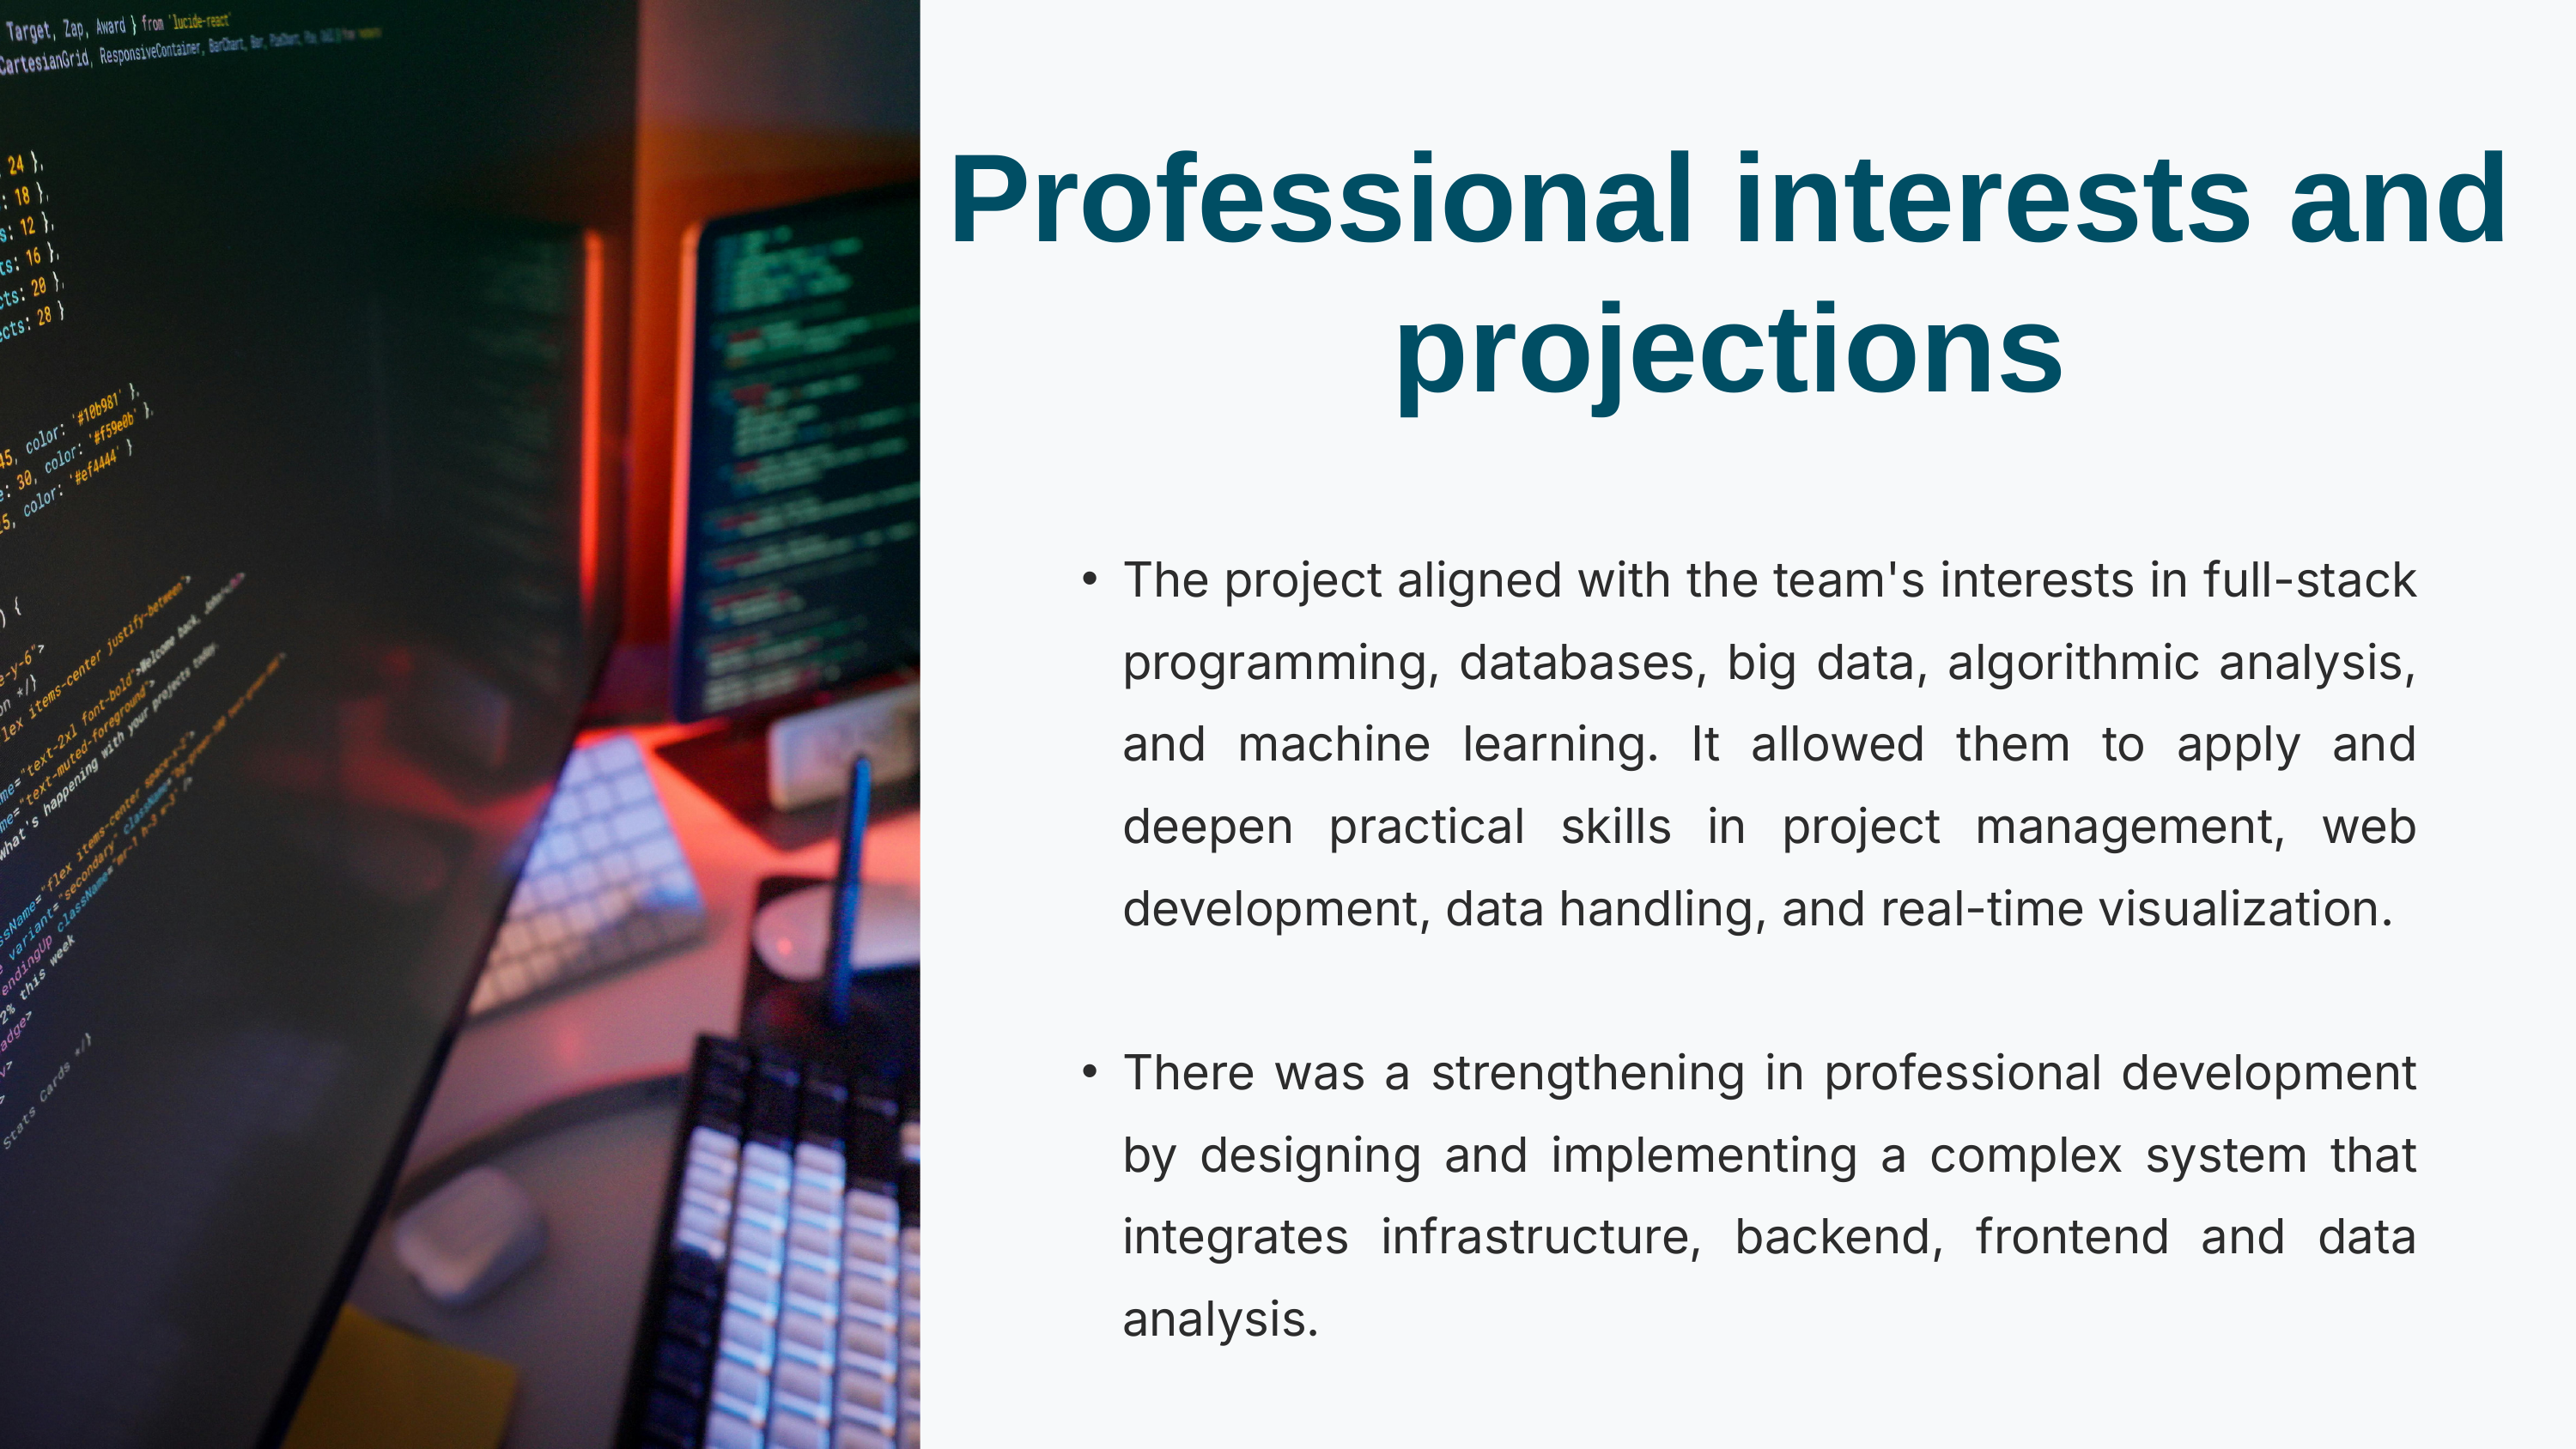

Professional interests and projections
The project aligned with the team's interests in full-stack programming, databases, big data, algorithmic analysis, and machine learning. It allowed them to apply and deepen practical skills in project management, web development, data handling, and real-time visualization.

There was a strengthening in professional development by designing and implementing a complex system that integrates infrastructure, backend, frontend and data analysis.